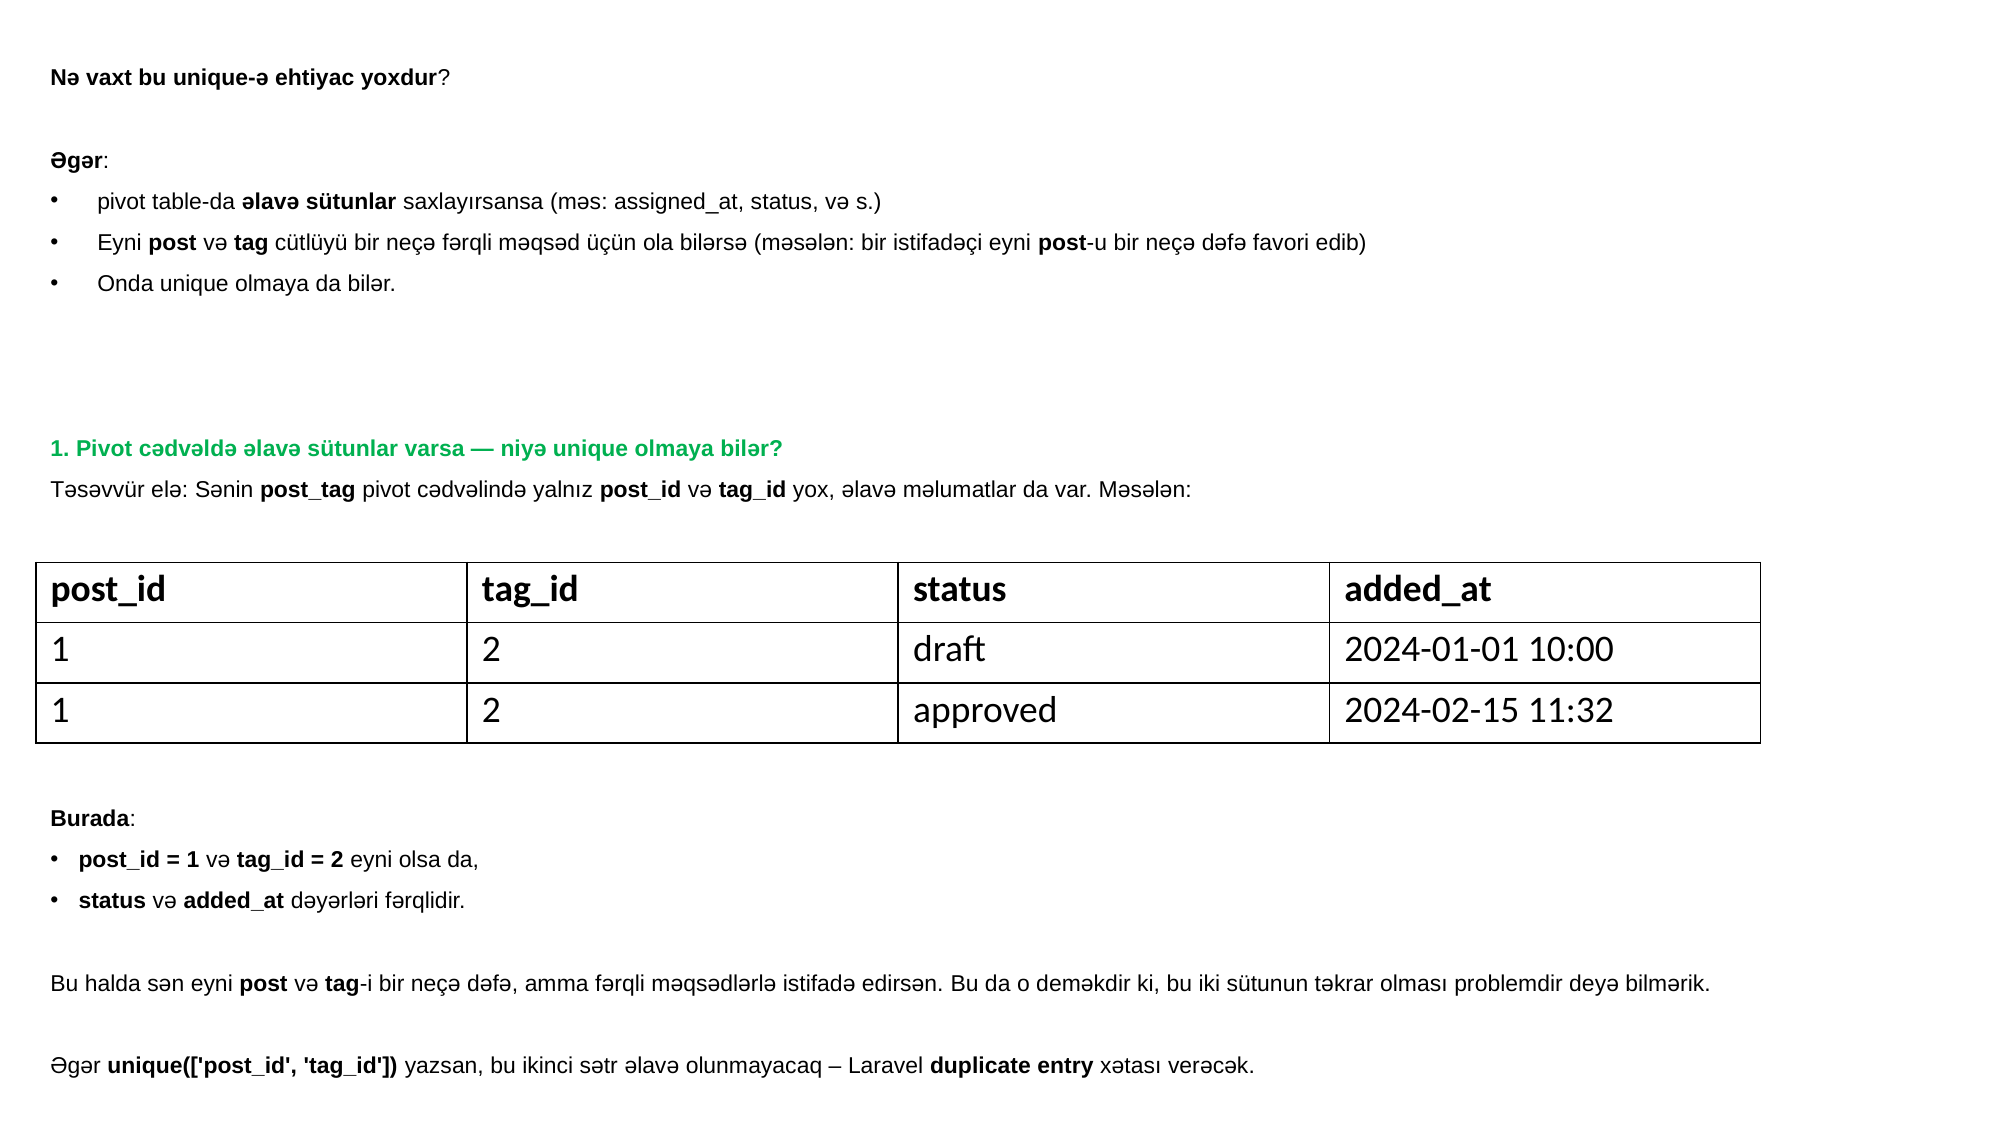

Nə vaxt bu unique-ə ehtiyac yoxdur?

Əgər:
pivot table-da əlavə sütunlar saxlayırsansa (məs: assigned_at, status, və s.)
Eyni post və tag cütlüyü bir neçə fərqli məqsəd üçün ola bilərsə (məsələn: bir istifadəçi eyni post-u bir neçə dəfə favori edib)
Onda unique olmaya da bilər.

1. Pivot cədvəldə əlavə sütunlar varsa — niyə unique olmaya bilər?
Təsəvvür elə: Sənin post_tag pivot cədvəlində yalnız post_id və tag_id yox, əlavə məlumatlar da var. Məsələn:

Burada:
post_id = 1 və tag_id = 2 eyni olsa da,
status və added_at dəyərləri fərqlidir.

Bu halda sən eyni post və tag-i bir neçə dəfə, amma fərqli məqsədlərlə istifadə edirsən. Bu da o deməkdir ki, bu iki sütunun təkrar olması problemdir deyə bilmərik.

Əgər unique(['post_id', 'tag_id']) yazsan, bu ikinci sətr əlavə olunmayacaq – Laravel duplicate entry xətası verəcək.
| post\_id | tag\_id | status | added\_at |
| --- | --- | --- | --- |
| 1 | 2 | draft | 2024-01-01 10:00 |
| 1 | 2 | approved | 2024-02-15 11:32 |